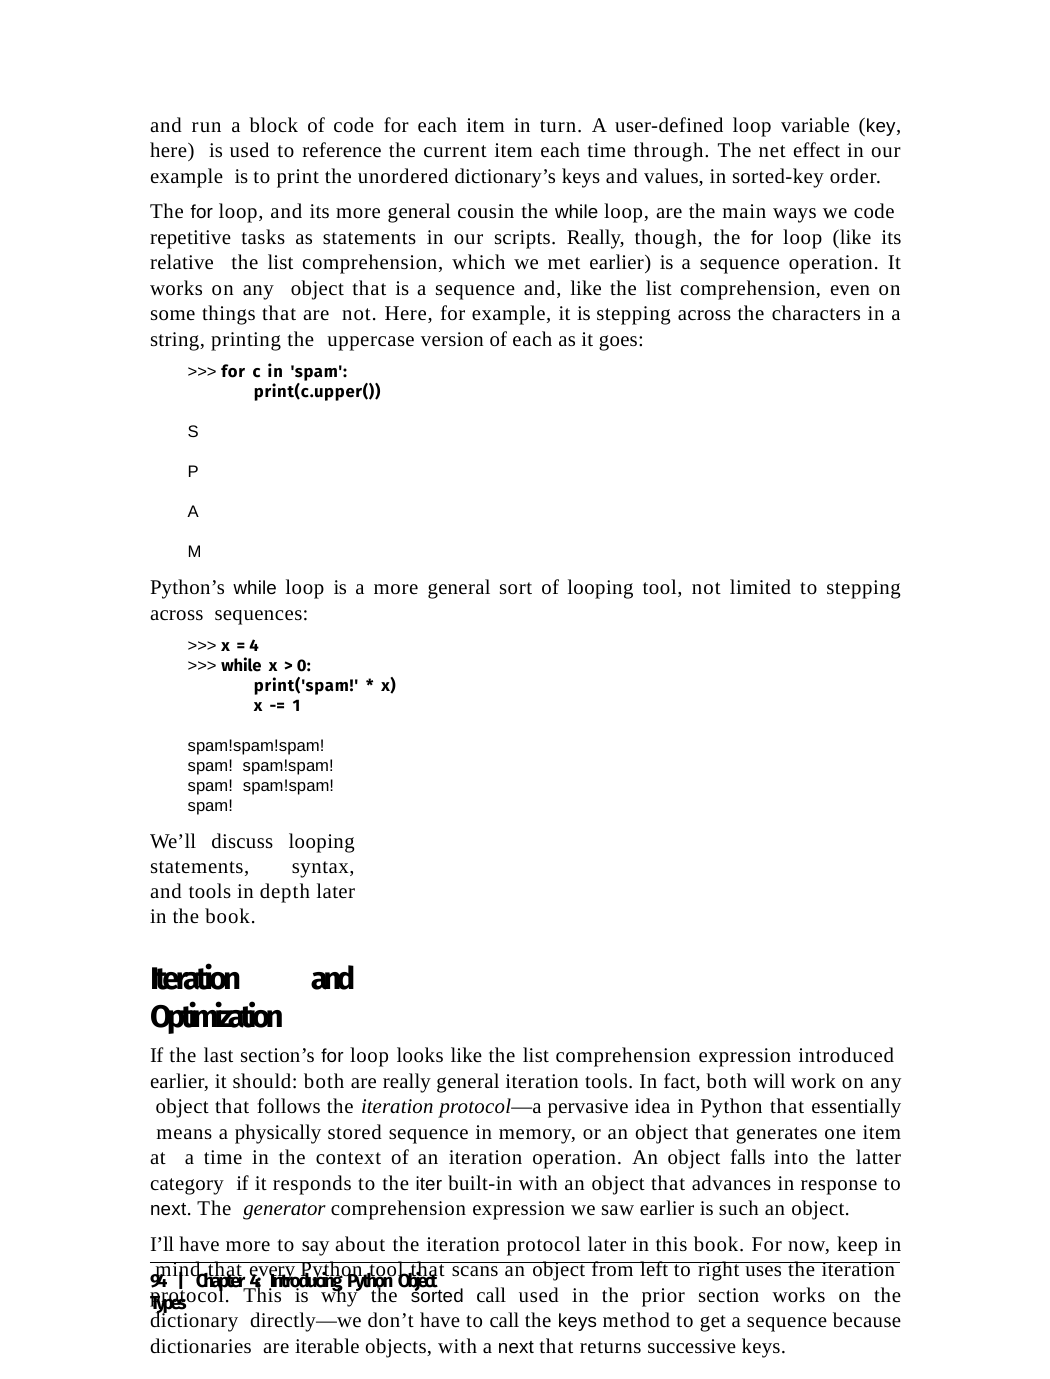

and run a block of code for each item in turn. A user-defined loop variable (key, here)  is used to reference the current item each time through. The net effect in our example  is to print the unordered dictionary’s keys and values, in sorted-key order.
The for loop, and its more general cousin the while loop, are the main ways we code  repetitive tasks as statements in our scripts. Really, though, the for loop (like its relative  the list comprehension, which we met earlier) is a sequence operation. It works on any  object that is a sequence and, like the list comprehension, even on some things that are  not. Here, for example, it is stepping across the characters in a string, printing the  uppercase version of each as it goes:
>>> for c in 'spam':
print(c.upper())

S  P  A  M
Python’s while loop is a more general sort of looping tool, not limited to stepping across  sequences:
>>> x = 4
>>> while x > 0:
print('spam!' * x)  x -= 1

spam!spam!spam!spam!  spam!spam!spam!  spam!spam!
spam!
We’ll discuss looping statements, syntax, and tools in depth later in the book.

Iteration and Optimization
If the last section’s for loop looks like the list comprehension expression introduced  earlier, it should: both are really general iteration tools. In fact, both will work on any  object that follows the iteration protocol—a pervasive idea in Python that essentially  means a physically stored sequence in memory, or an object that generates one item at  a time in the context of an iteration operation. An object falls into the latter category  if it responds to the iter built-in with an object that advances in response to next. The  generator comprehension expression we saw earlier is such an object.
I’ll have more to say about the iteration protocol later in this book. For now, keep in  mind that every Python tool that scans an object from left to right uses the iteration  protocol. This is why the sorted call used in the prior section works on the dictionary  directly—we don’t have to call the keys method to get a sequence because dictionaries  are iterable objects, with a next that returns successive keys.

94  | Chapter 4: Introducing Python Object Types